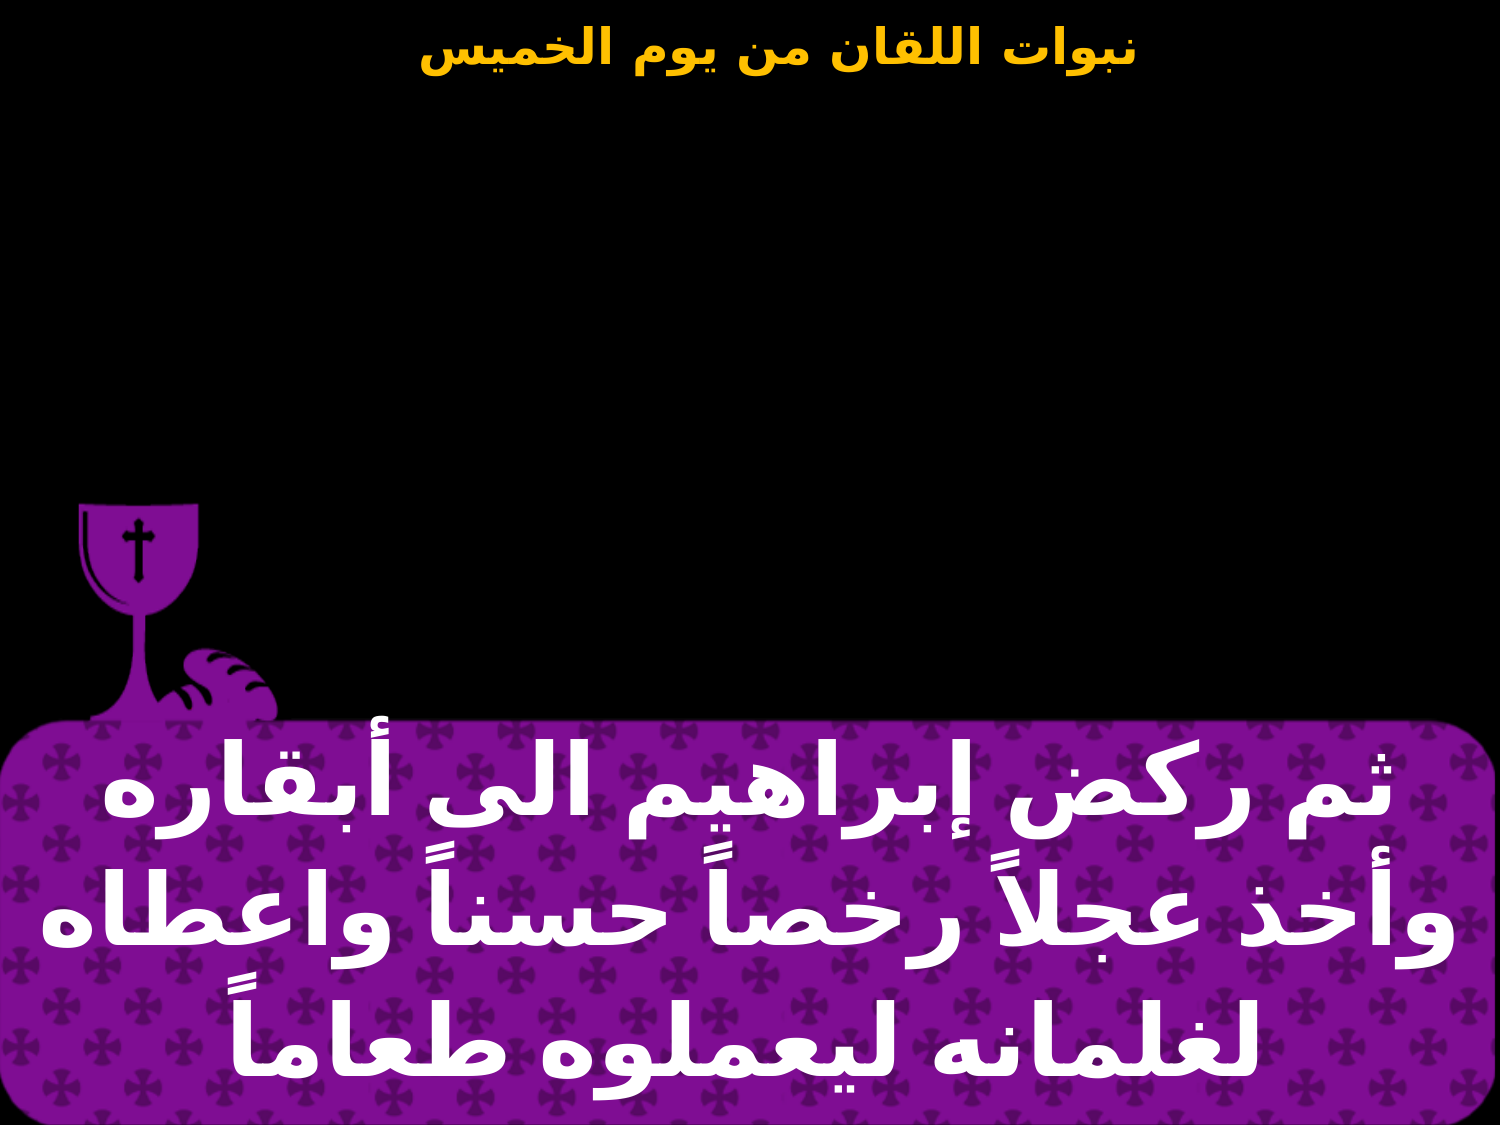

| ثم ركض إبراهيم الى أبقاره وأخذ عجلاً رخصاً حسناً واعطاه لغلمانه ليعملوه طعاماً |
| --- |